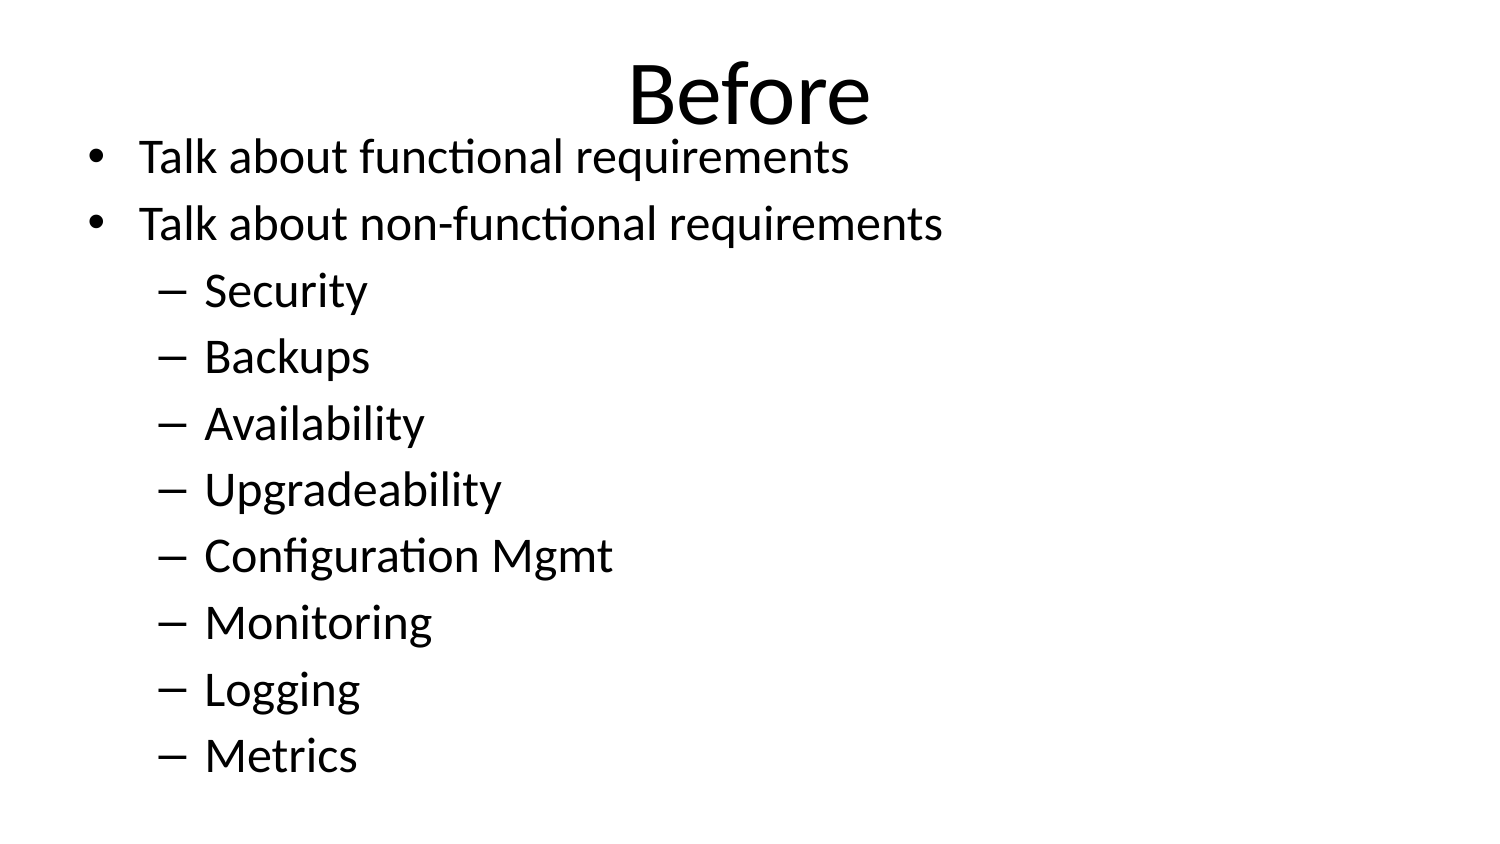

# Before
Talk about functional requirements
Talk about non-functional requirements
Security
Backups
Availability
Upgradeability
Configuration Mgmt
Monitoring
Logging
Metrics